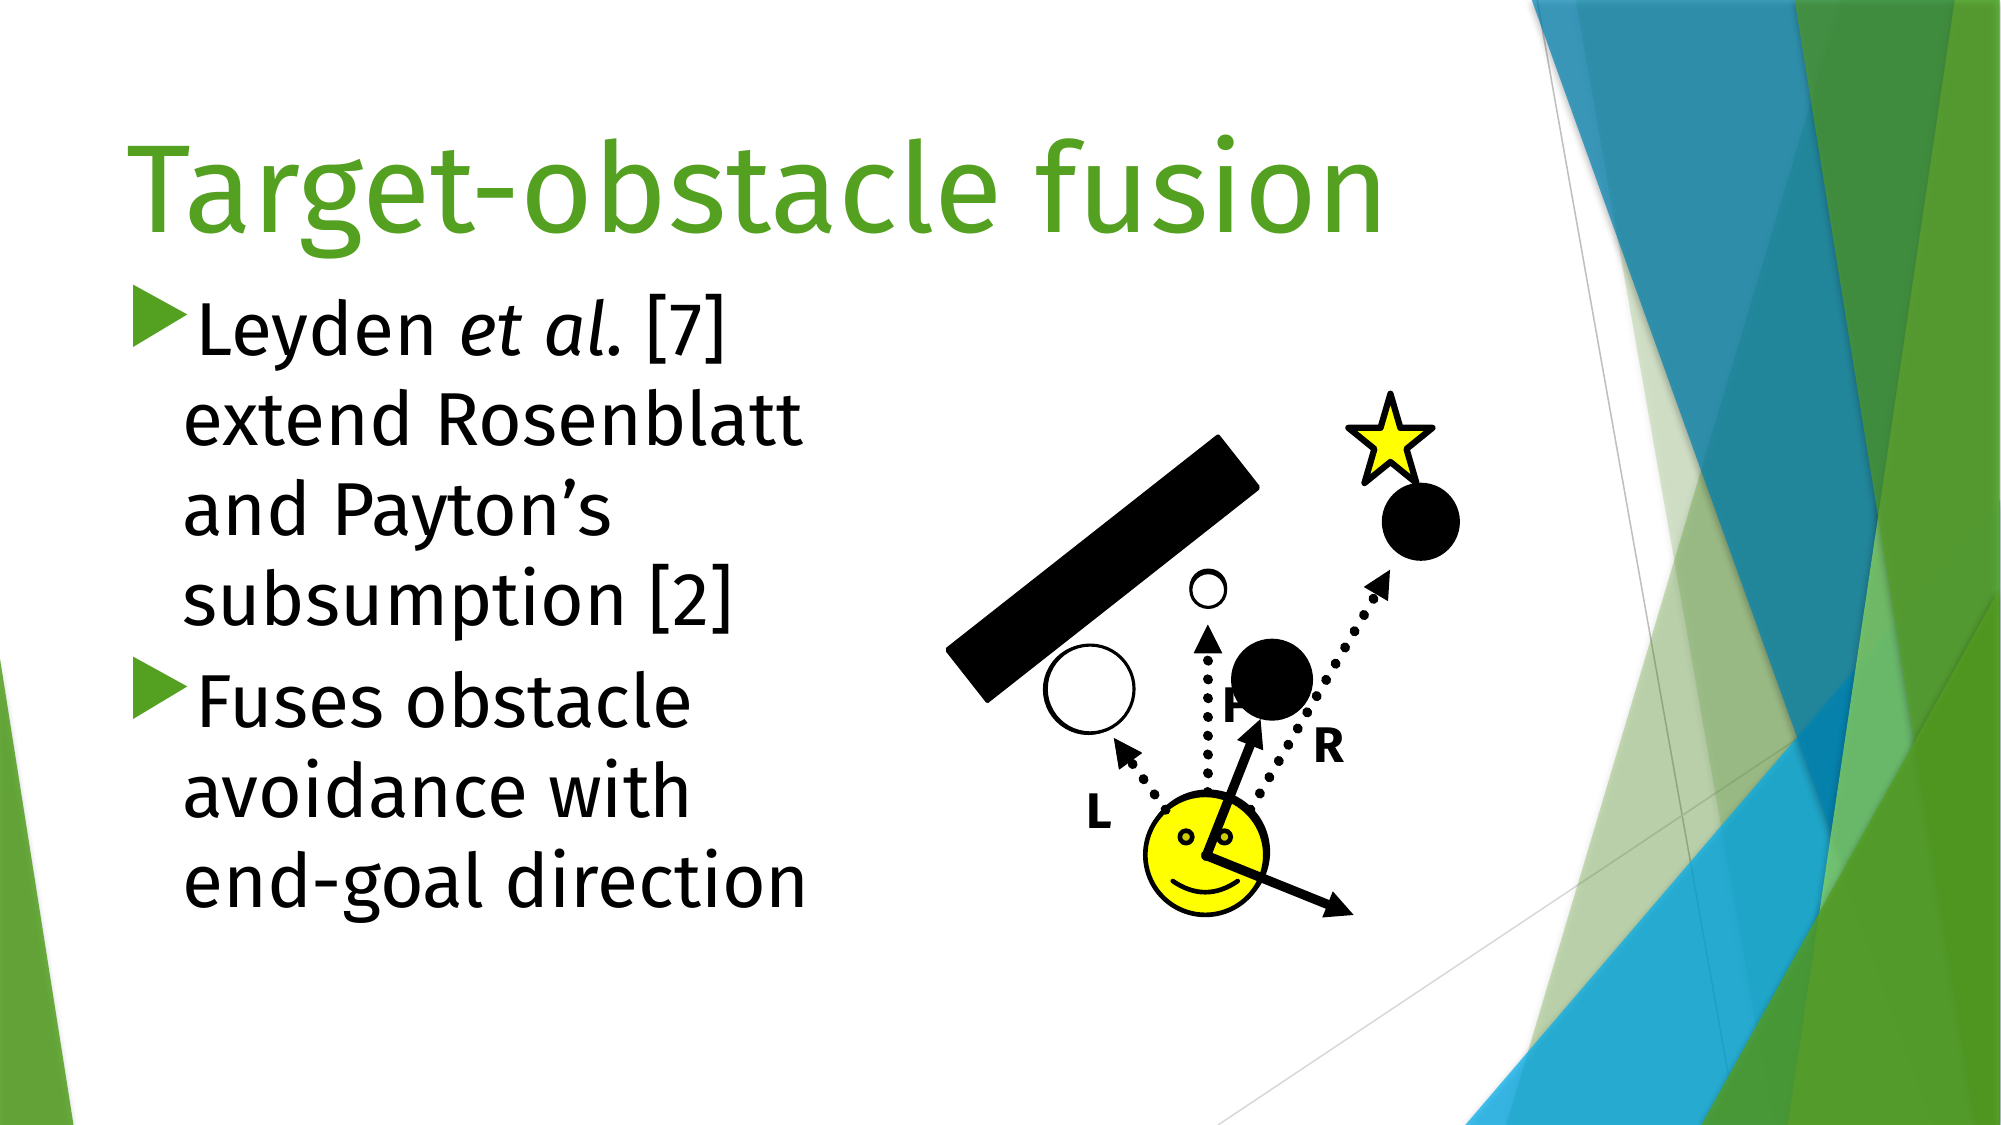

# Target-obstacle fusion
Leyden et al. [7] extend Rosenblatt and Payton’s subsumption [2]
Fuses obstacle avoidance with
end-goal direction

F
R
L